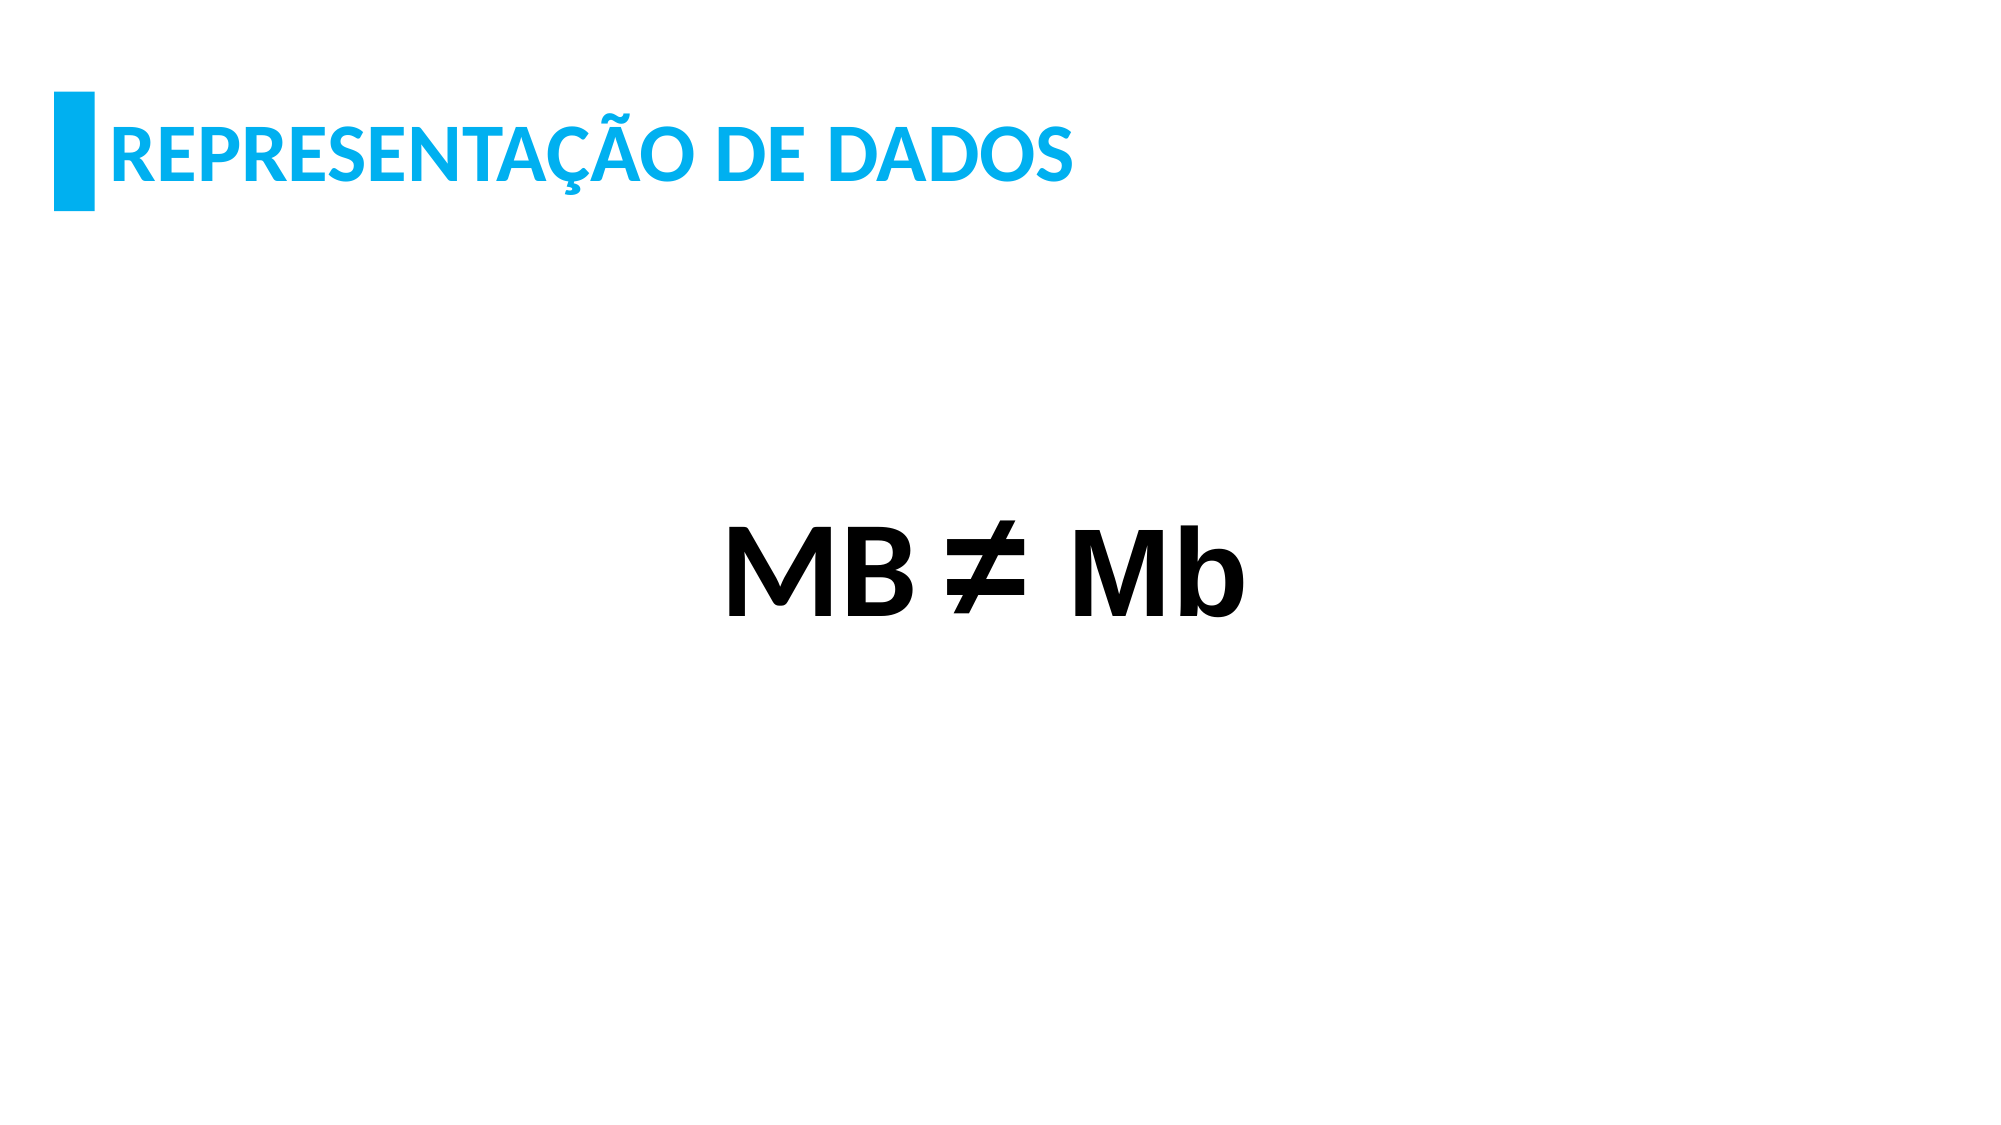

# REPRESENTAÇÃO DE DADOS

MB ≠ Mb